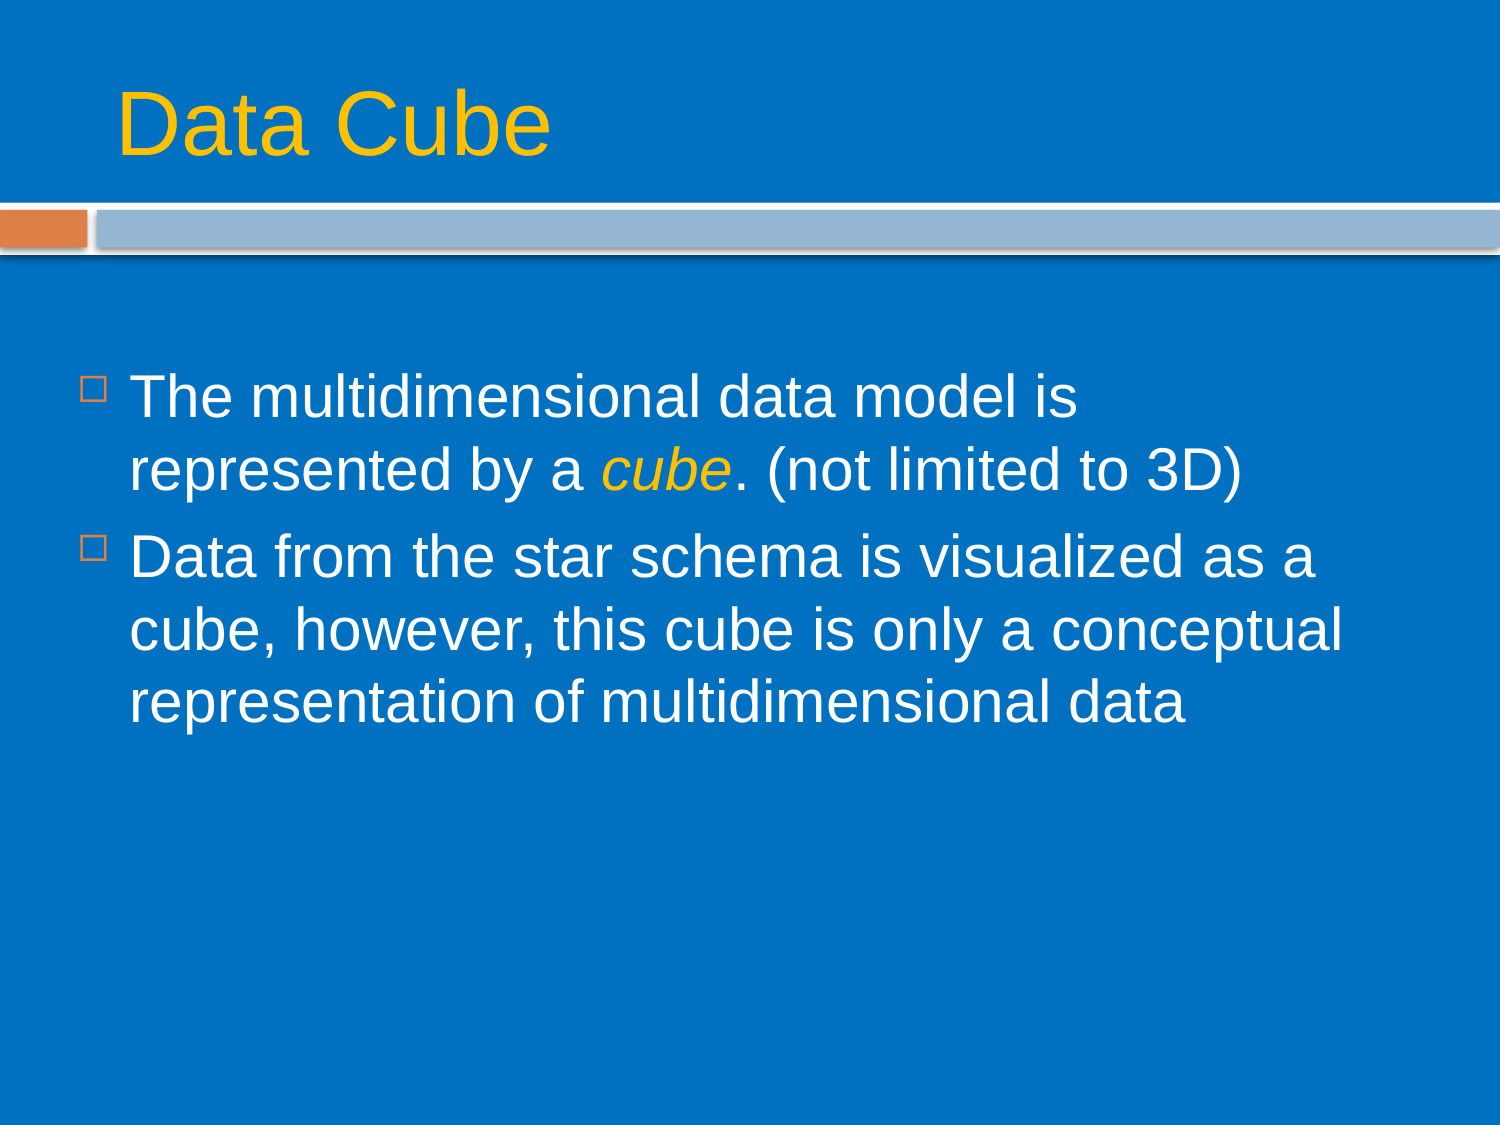

# Data Cube
The multidimensional data model is represented by a cube. (not limited to 3D)
Data from the star schema is visualized as a cube, however, this cube is only a conceptual representation of multidimensional data